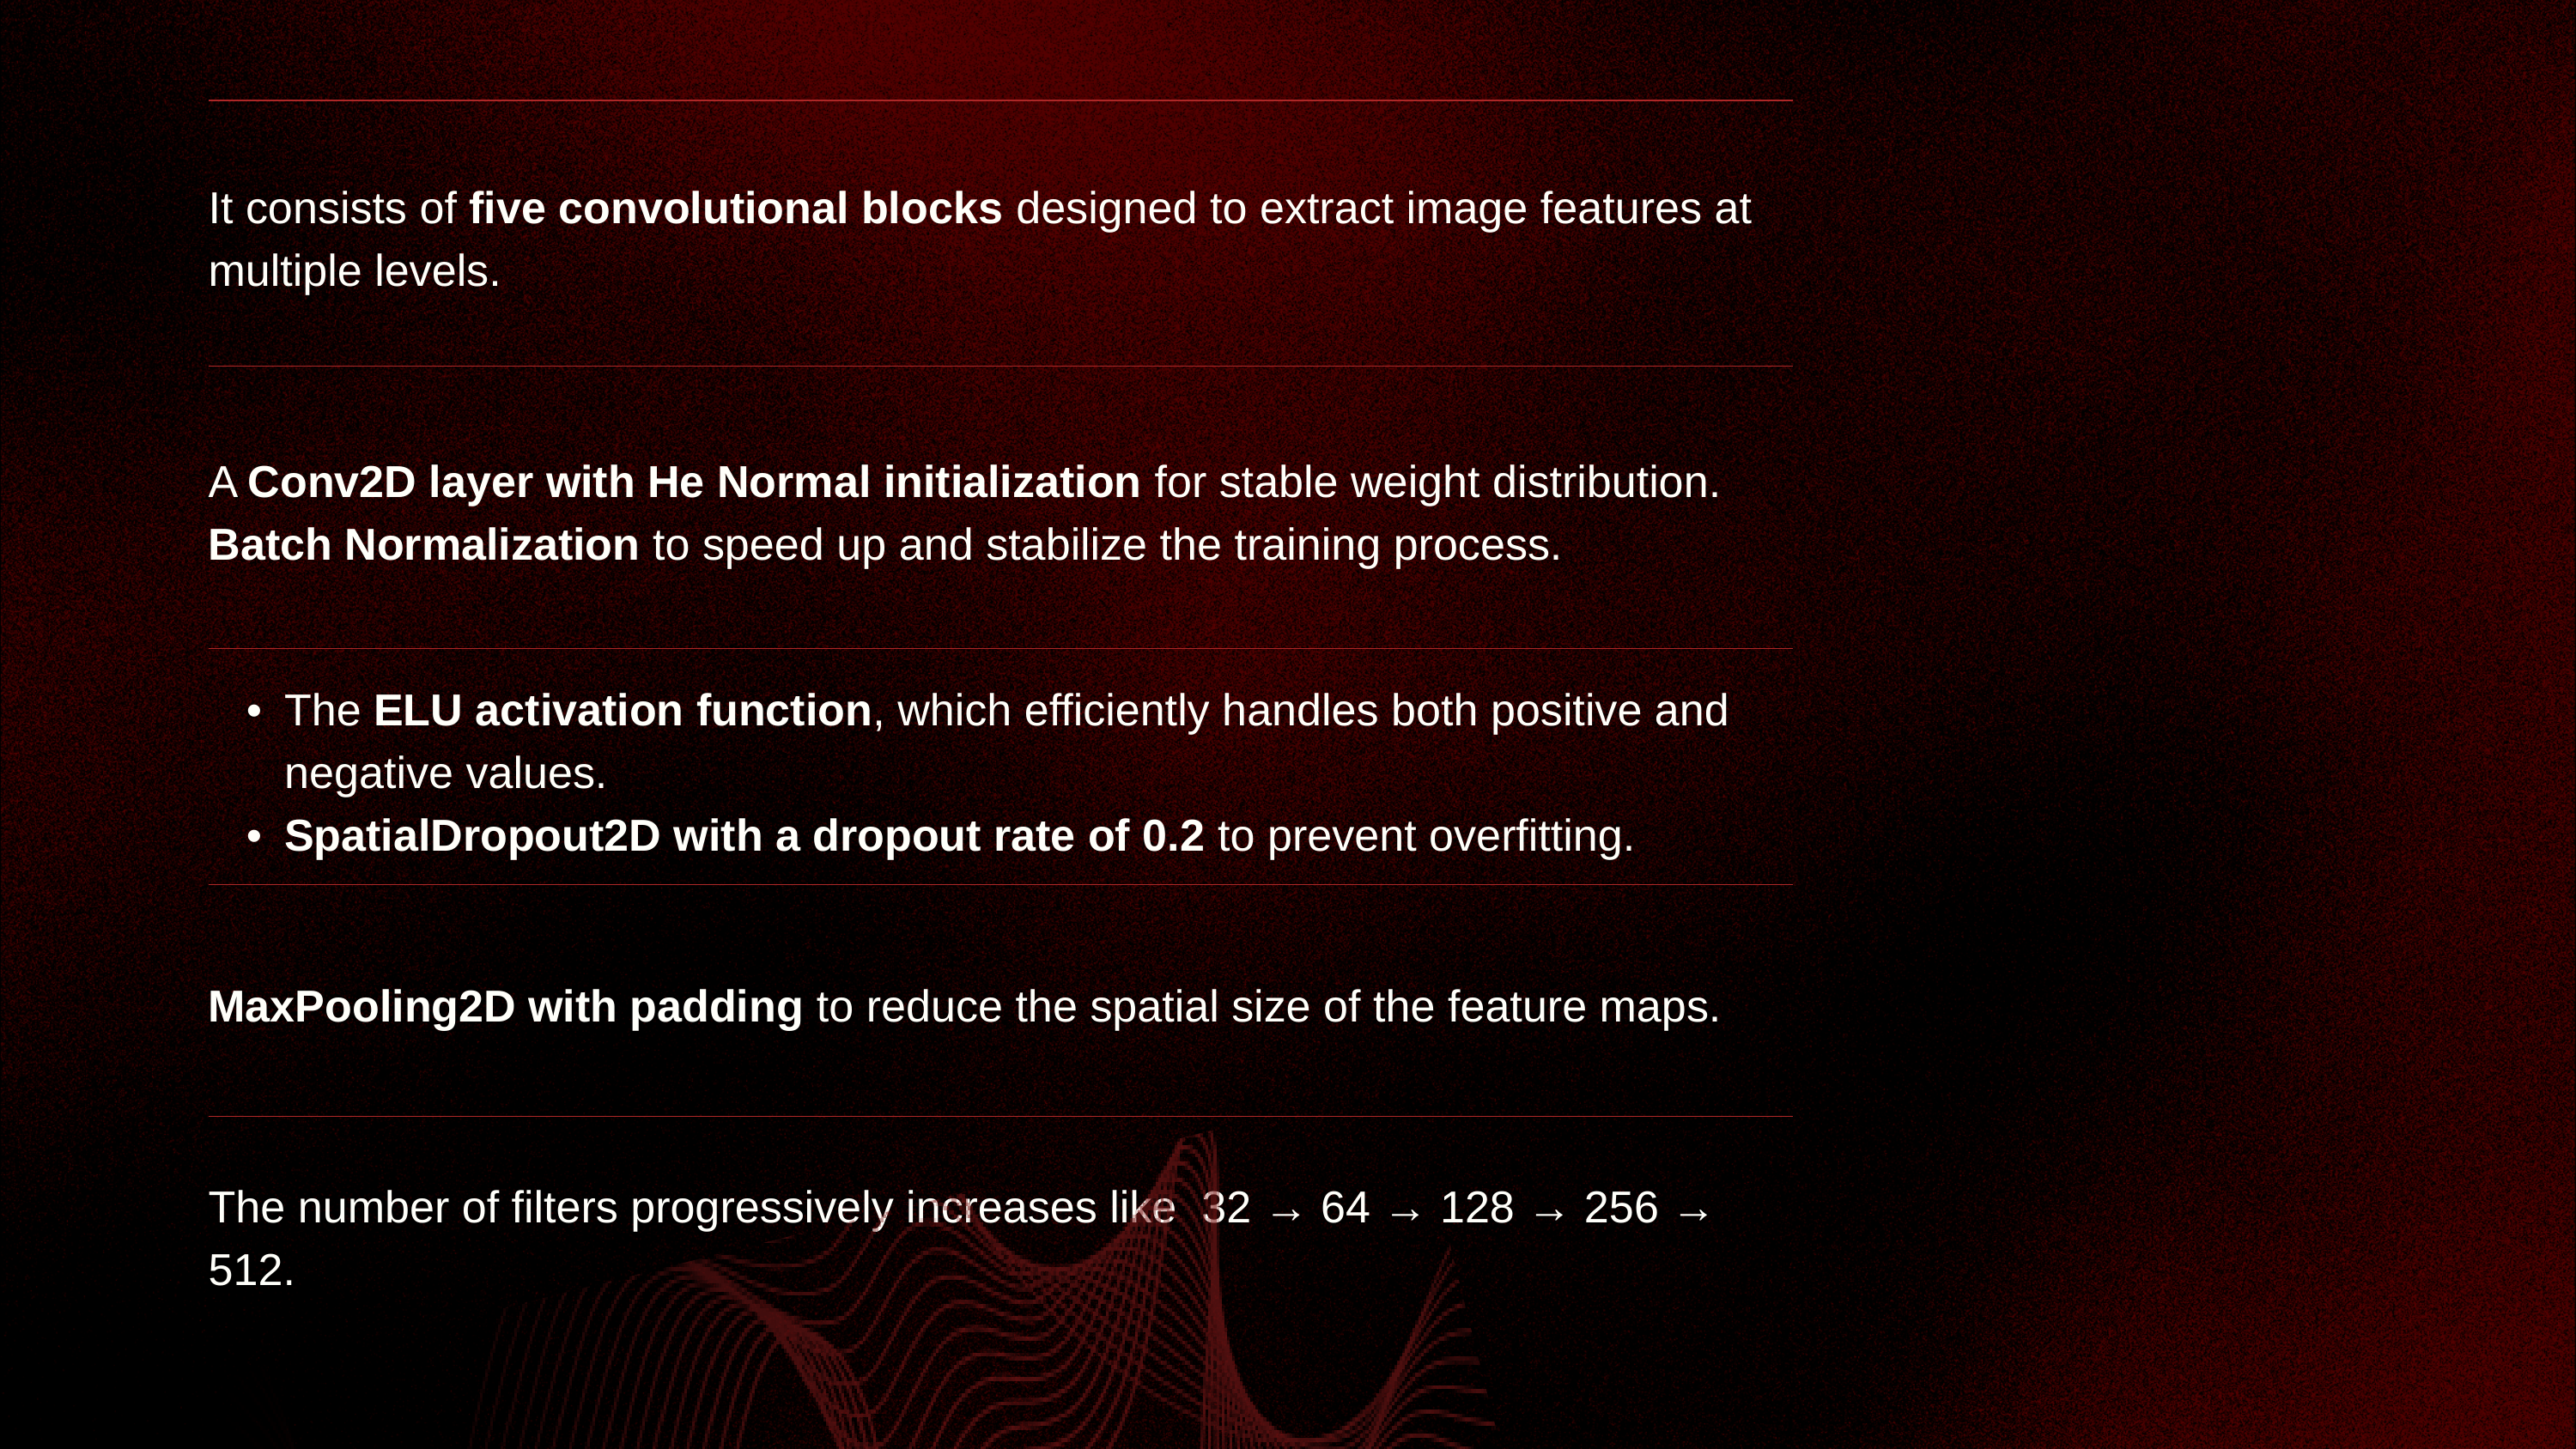

| It consists of five convolutional blocks designed to extract image features at multiple levels. |
| --- |
| A Conv2D layer with He Normal initialization for stable weight distribution. Batch Normalization to speed up and stabilize the training process. |
| The ELU activation function, which efficiently handles both positive and negative values. SpatialDropout2D with a dropout rate of 0.2 to prevent overfitting. |
| MaxPooling2D with padding to reduce the spatial size of the feature maps. |
| The number of filters progressively increases like 32 → 64 → 128 → 256 → 512. |